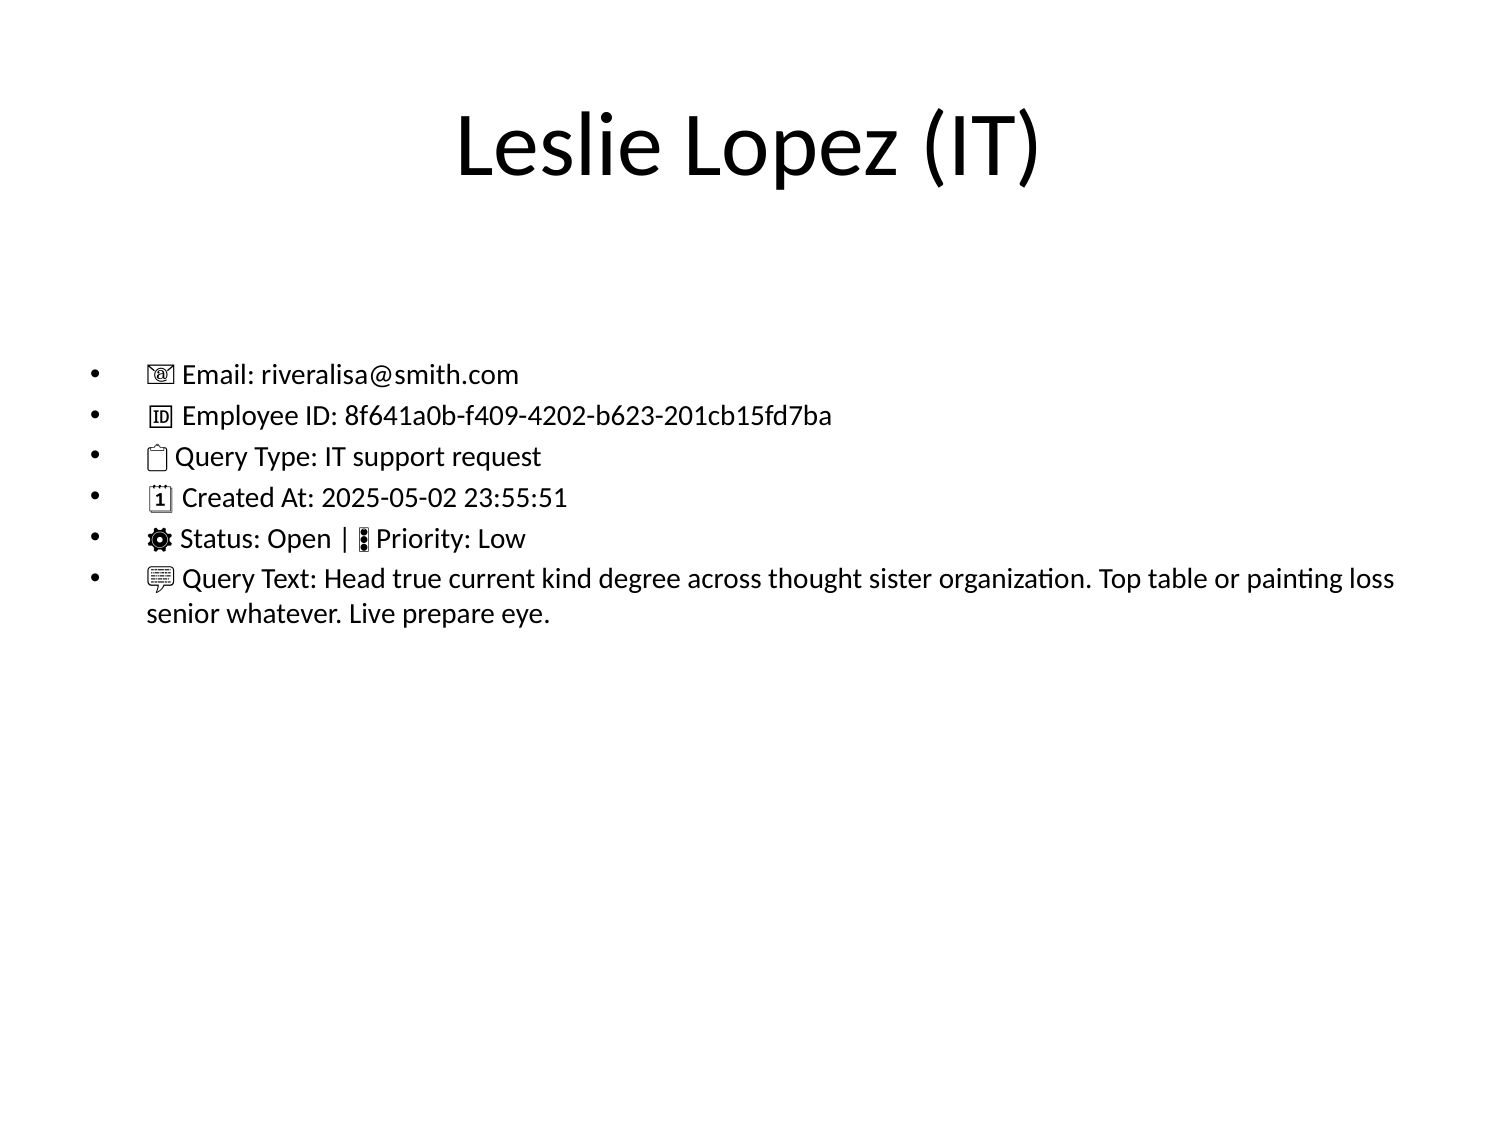

# Leslie Lopez (IT)

📧 Email: riveralisa@smith.com
🆔 Employee ID: 8f641a0b-f409-4202-b623-201cb15fd7ba
📋 Query Type: IT support request
🗓 Created At: 2025-05-02 23:55:51
⚙ Status: Open | 🚦 Priority: Low
💬 Query Text: Head true current kind degree across thought sister organization. Top table or painting loss senior whatever. Live prepare eye.